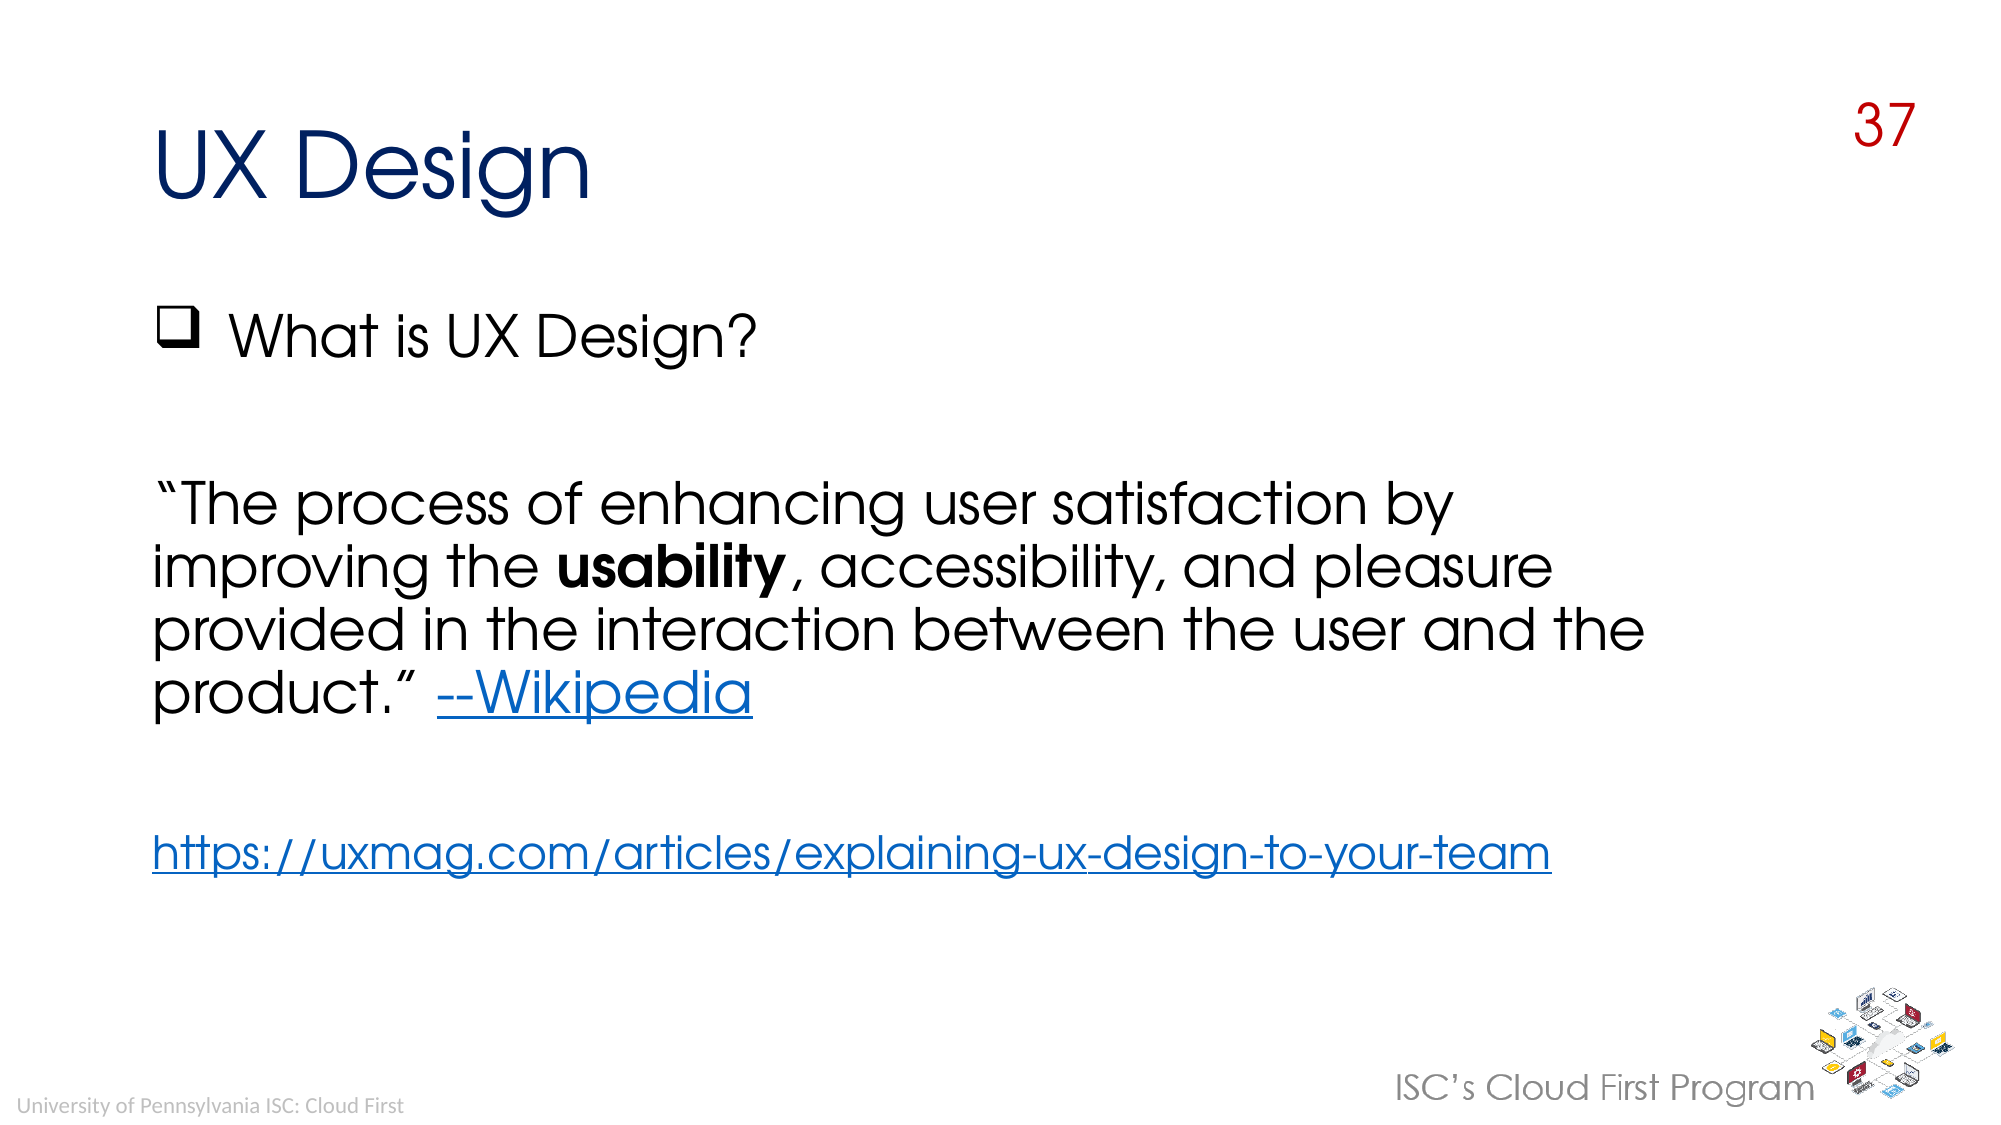

# UX Design
What is UX Design?

“The process of enhancing user satisfaction by improving the usability, accessibility, and pleasure provided in the interaction between the user and the product.” --Wikipedia

https://uxmag.com/articles/explaining-ux-design-to-your-team